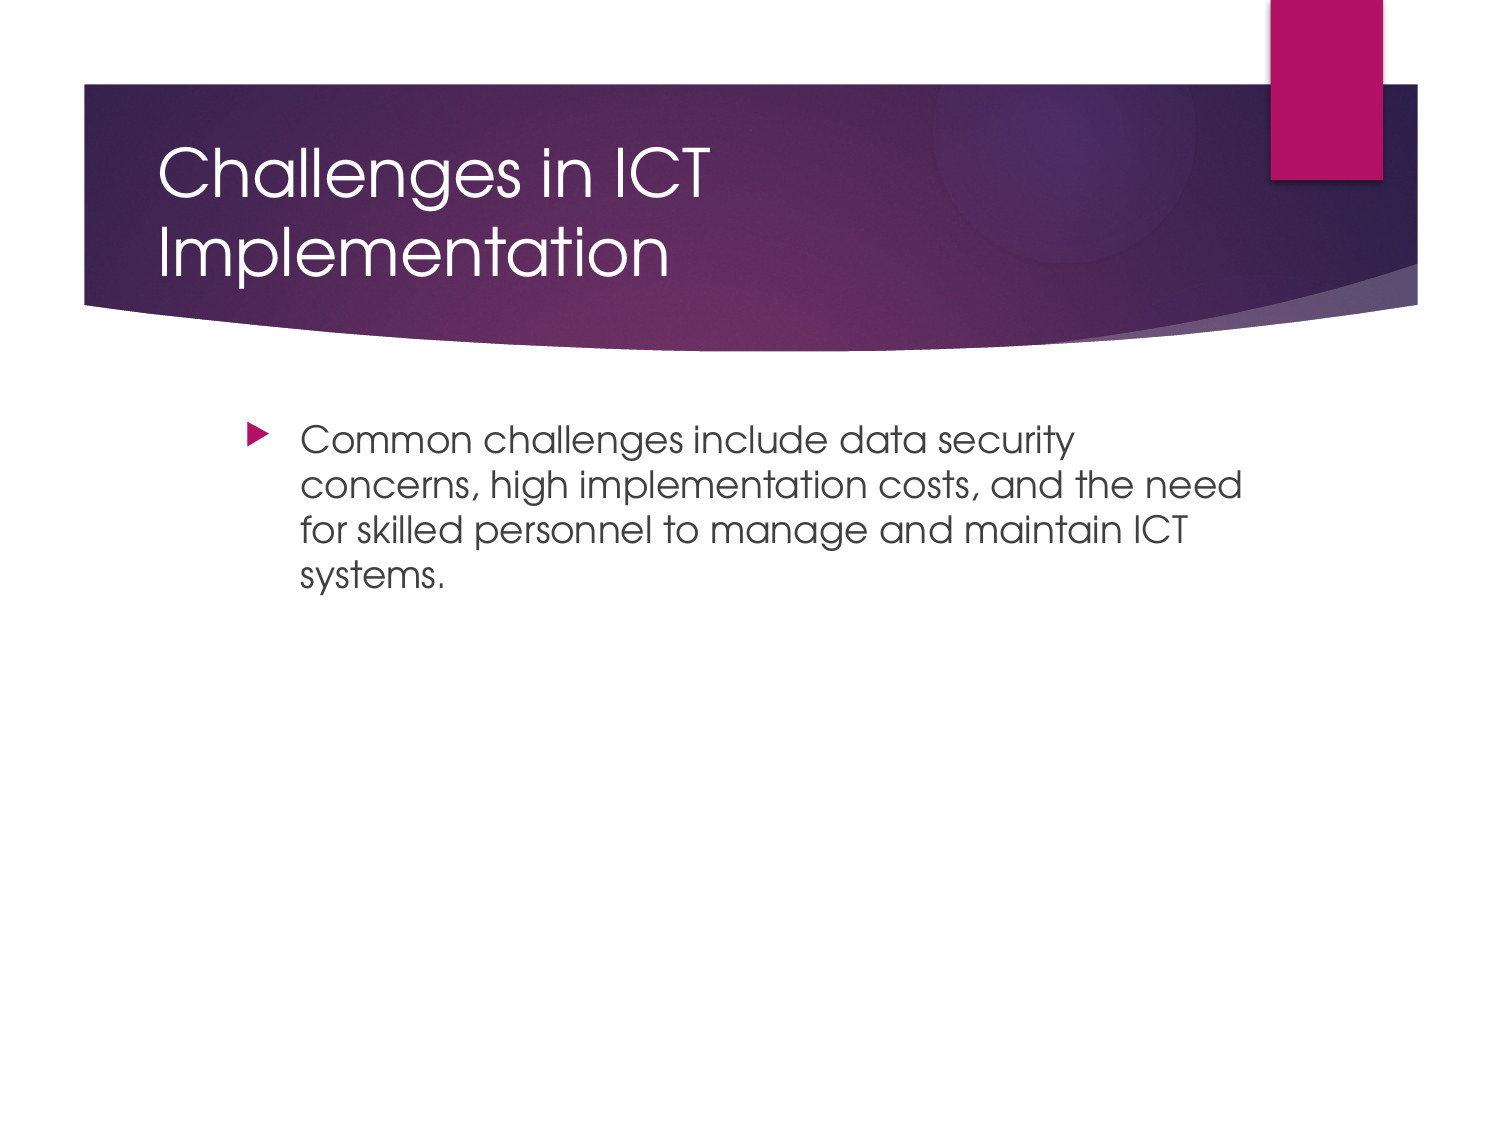

# Challenges in ICT Implementation
Common challenges include data security concerns, high implementation costs, and the need for skilled personnel to manage and maintain ICT systems.